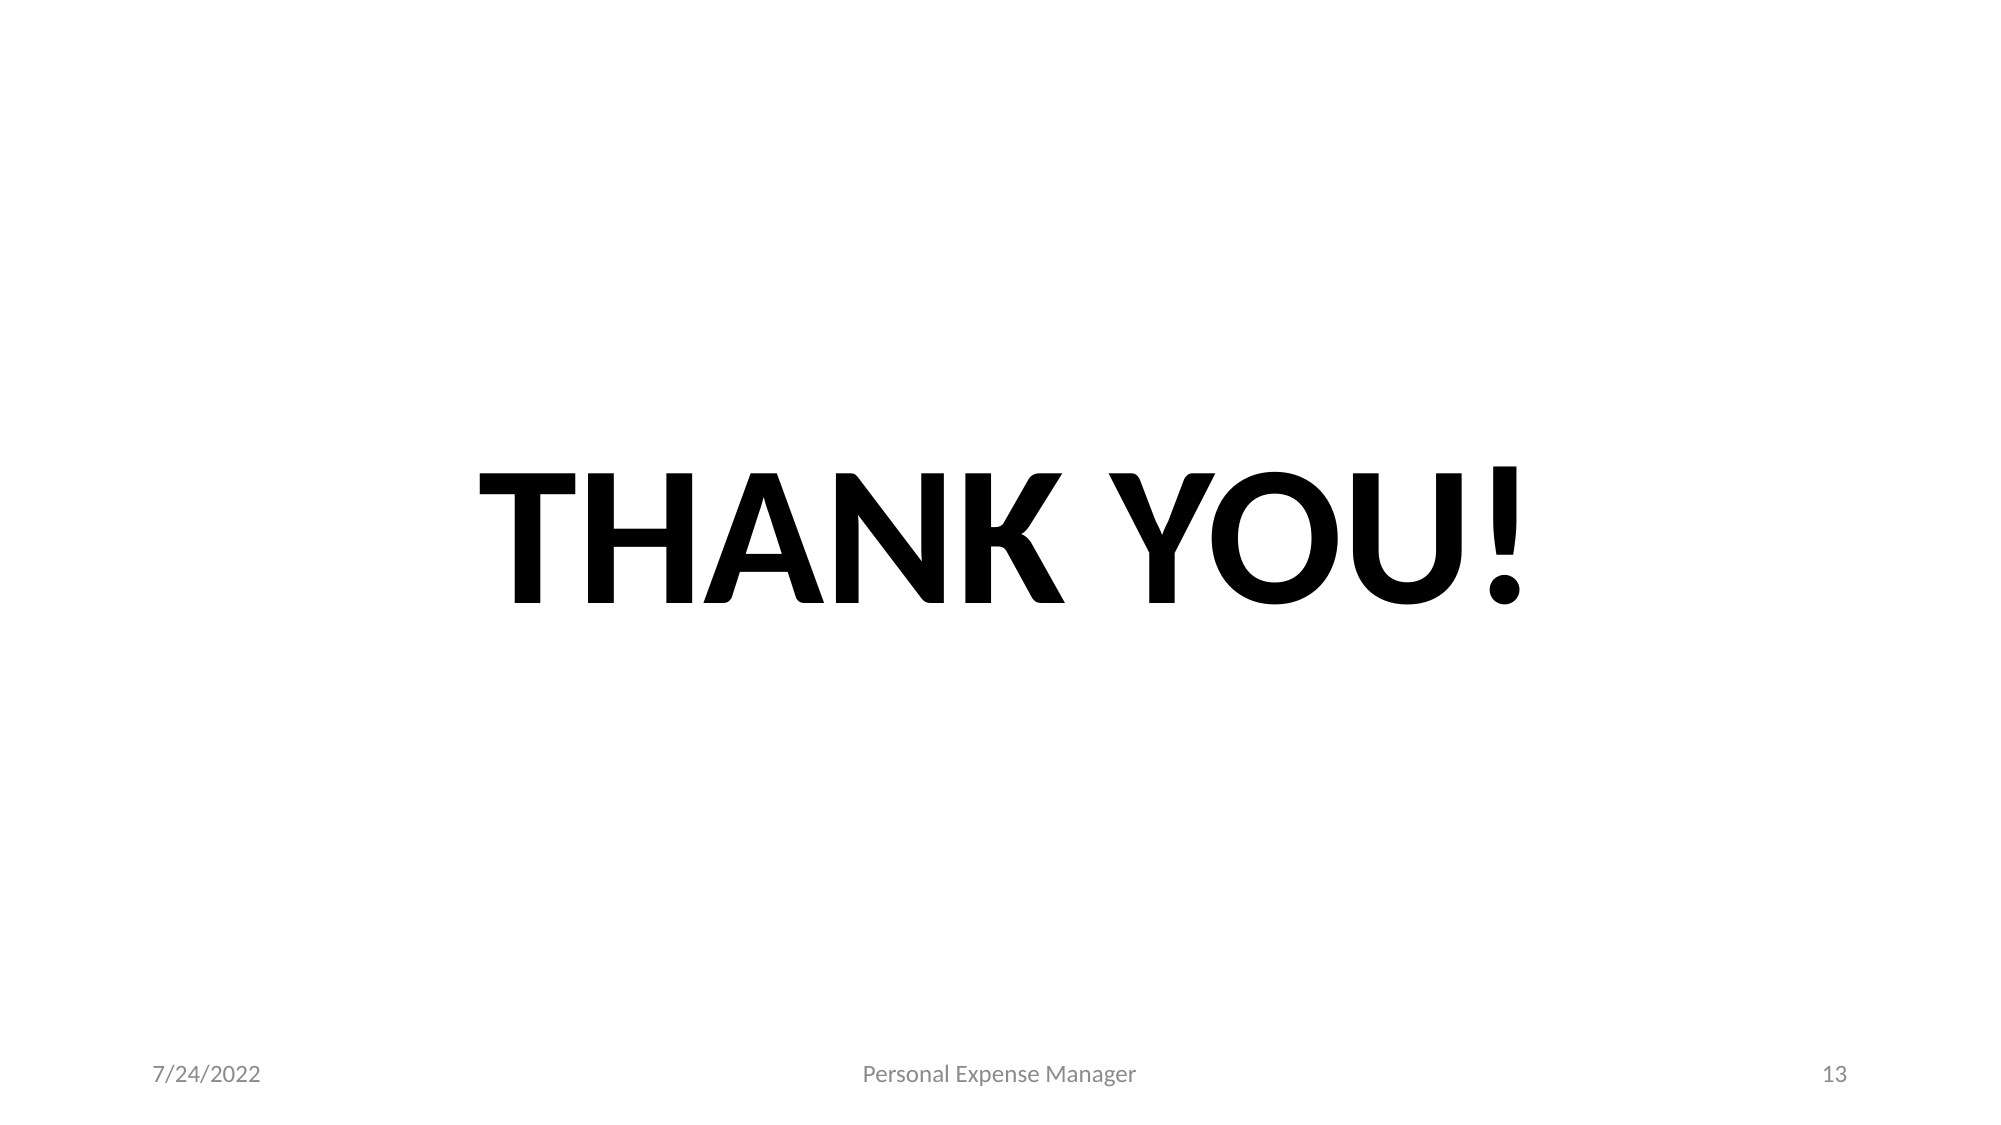

THANK YOU!
7/24/2022
Personal Expense Manager
13